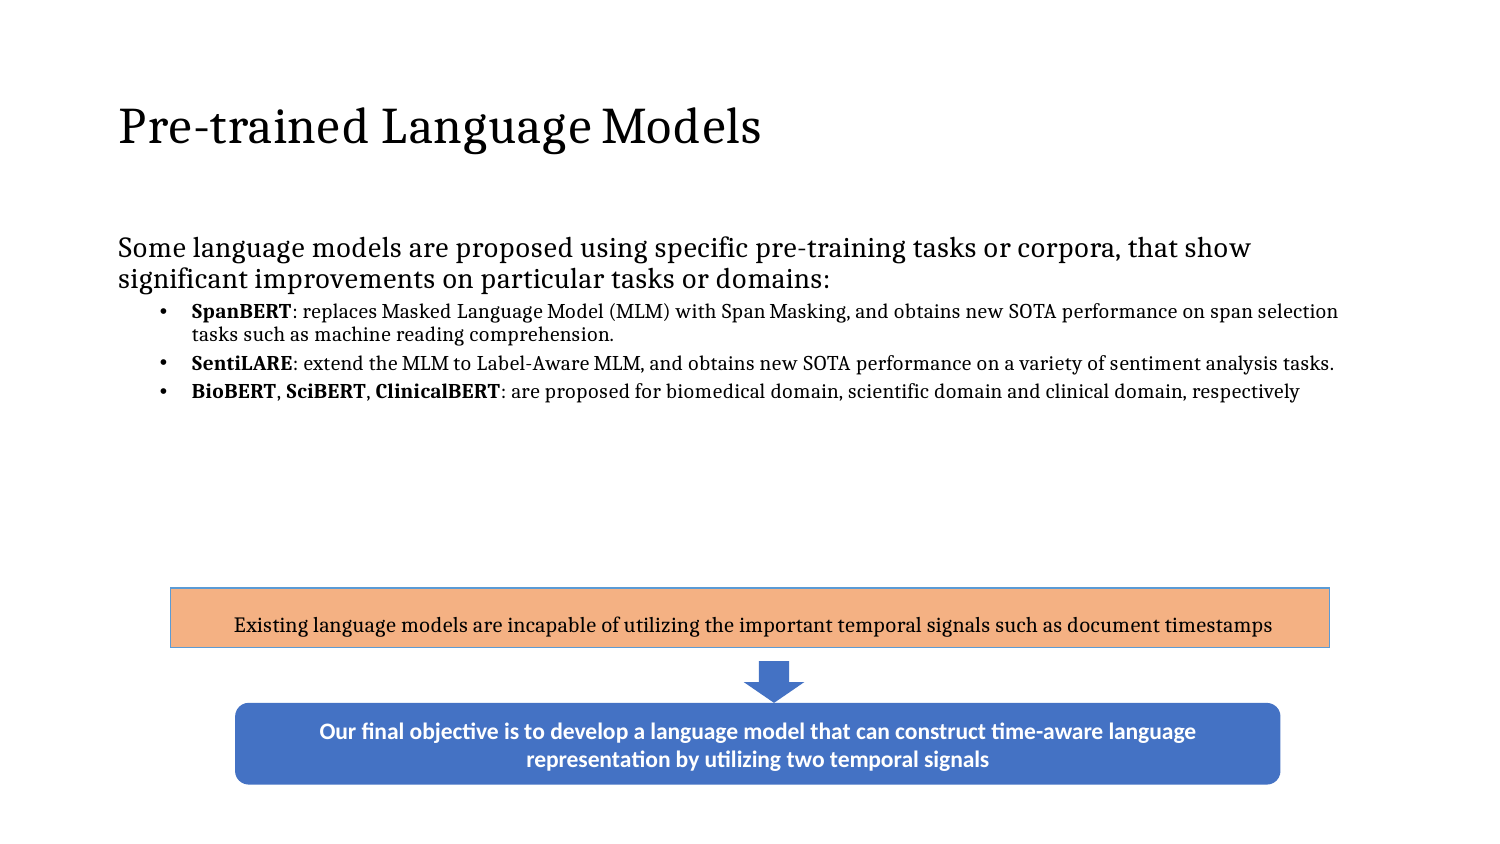

# Pre-trained Language Models
Some language models are proposed using specific pre-training tasks or corpora, that show significant improvements on particular tasks or domains:
SpanBERT: replaces Masked Language Model (MLM) with Span Masking, and obtains new SOTA performance on span selection tasks such as machine reading comprehension.
SentiLARE: extend the MLM to Label-Aware MLM, and obtains new SOTA performance on a variety of sentiment analysis tasks.
BioBERT, SciBERT, ClinicalBERT: are proposed for biomedical domain, scientific domain and clinical domain, respectively
 Existing language models are incapable of utilizing the important temporal signals such as document timestamps

Our final objective is to develop a language model that can construct time-aware language representation by utilizing two temporal signals